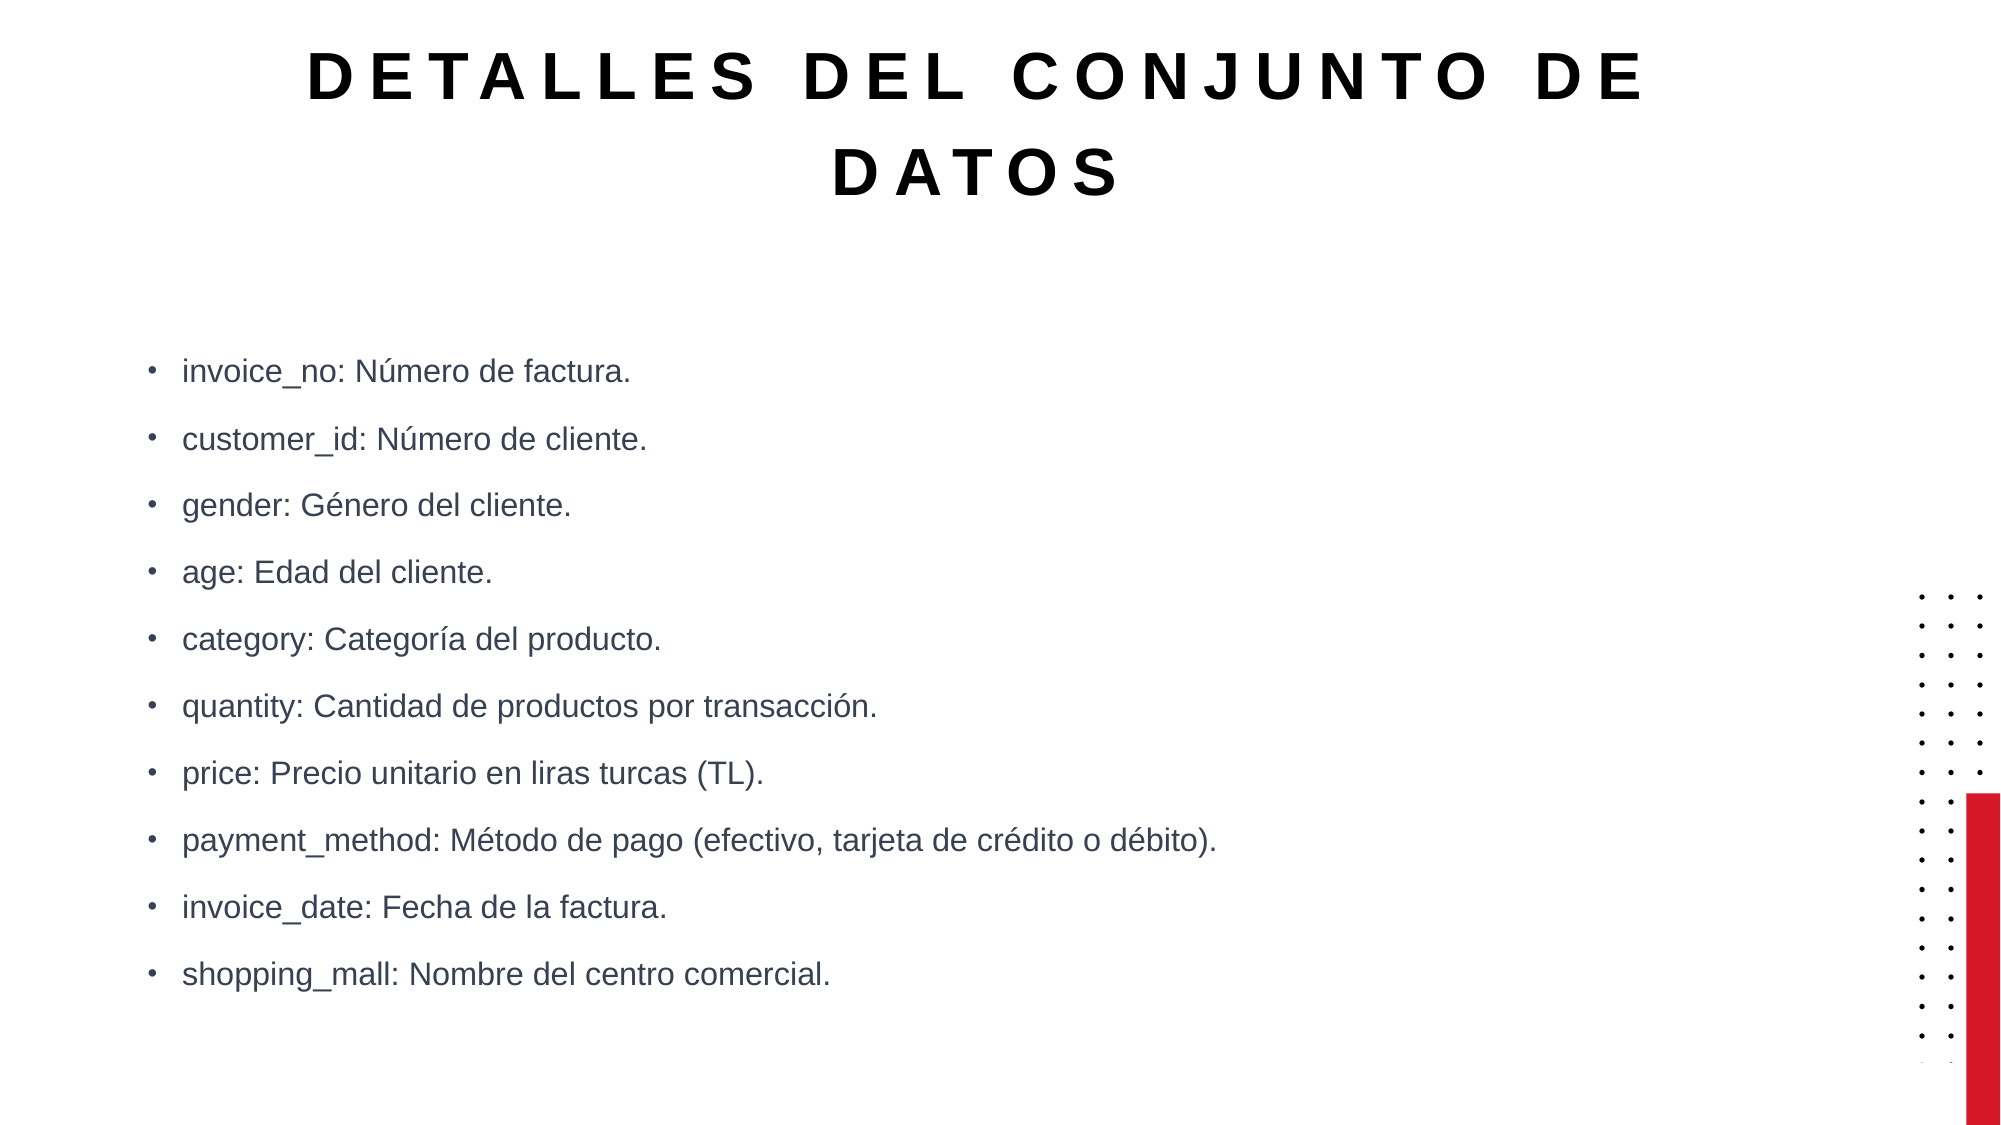

# Detalles del Conjunto de Datos
invoice_no: Número de factura.
customer_id: Número de cliente.
gender: Género del cliente.
age: Edad del cliente.
category: Categoría del producto.
quantity: Cantidad de productos por transacción.
price: Precio unitario en liras turcas (TL).
payment_method: Método de pago (efectivo, tarjeta de crédito o débito).
invoice_date: Fecha de la factura.
shopping_mall: Nombre del centro comercial.